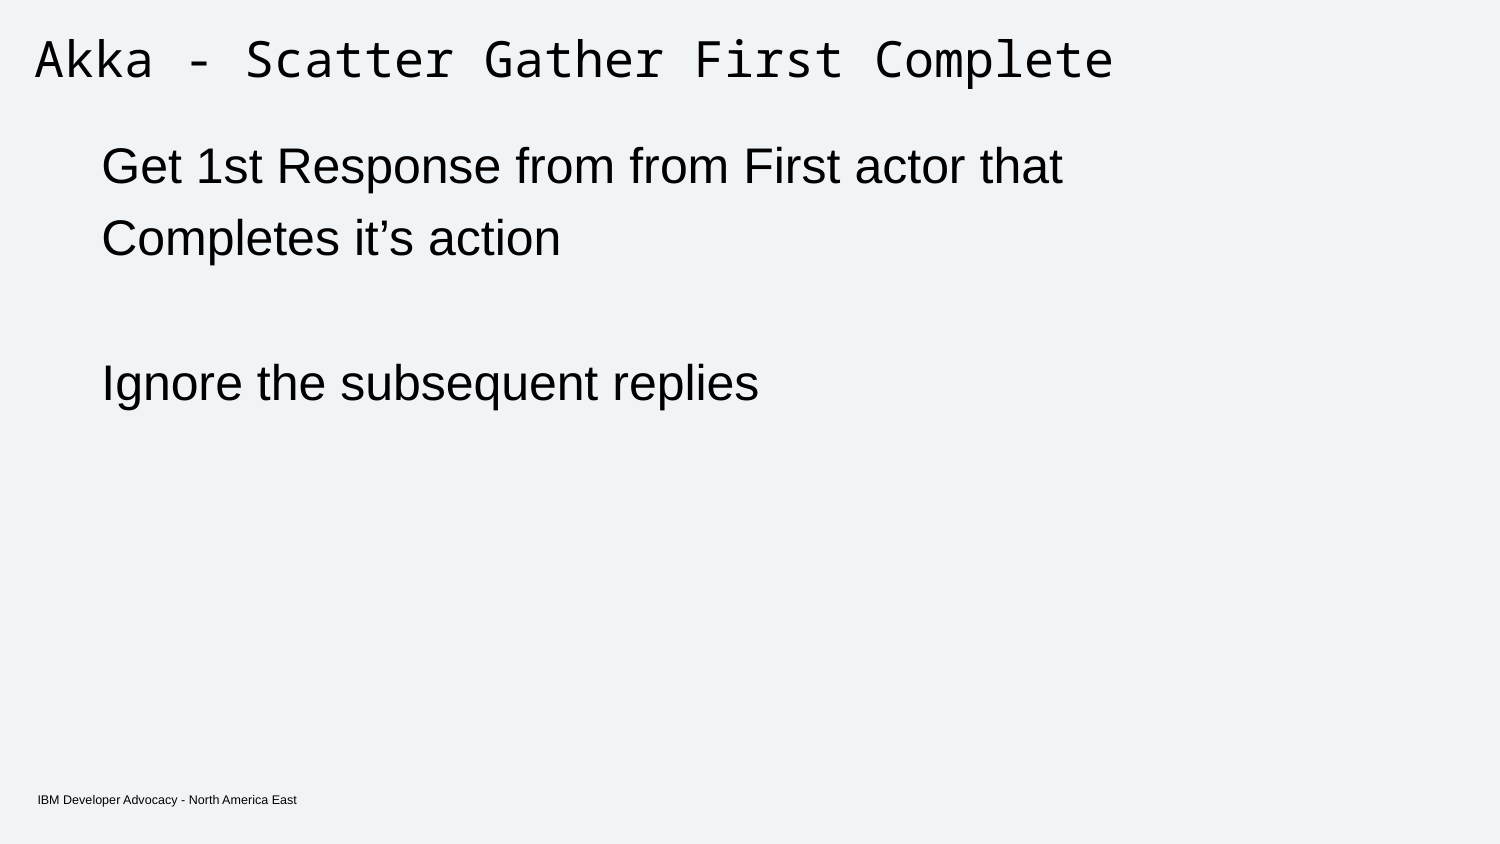

# Akka - Scatter Gather First Complete
Get 1st Response from from First actor that
Completes it’s action

Ignore the subsequent replies
IBM Developer Advocacy - North America East